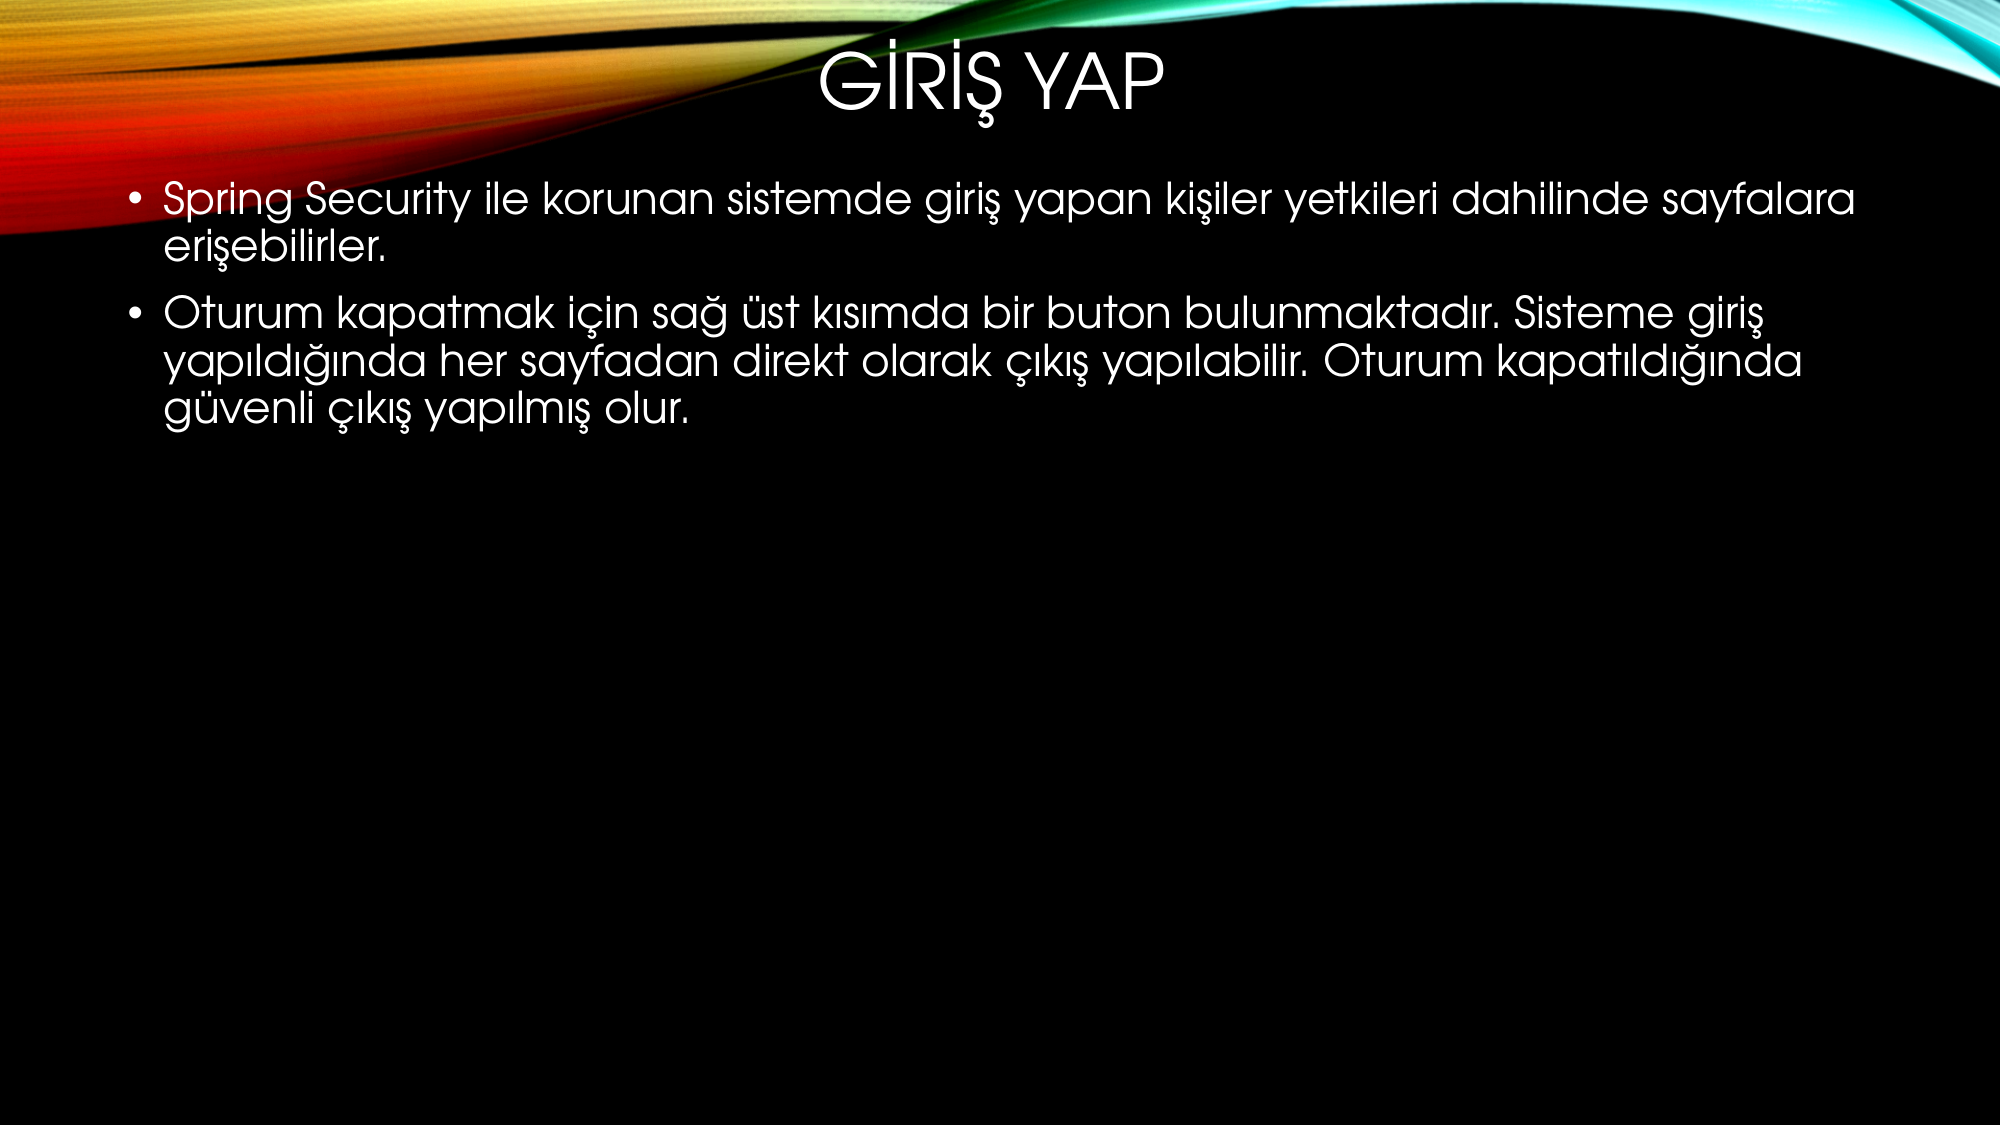

# Giriş Yap
Spring Security ile korunan sistemde giriş yapan kişiler yetkileri dahilinde sayfalara erişebilirler.
Oturum kapatmak için sağ üst kısımda bir buton bulunmaktadır. Sisteme giriş yapıldığında her sayfadan direkt olarak çıkış yapılabilir. Oturum kapatıldığında güvenli çıkış yapılmış olur.